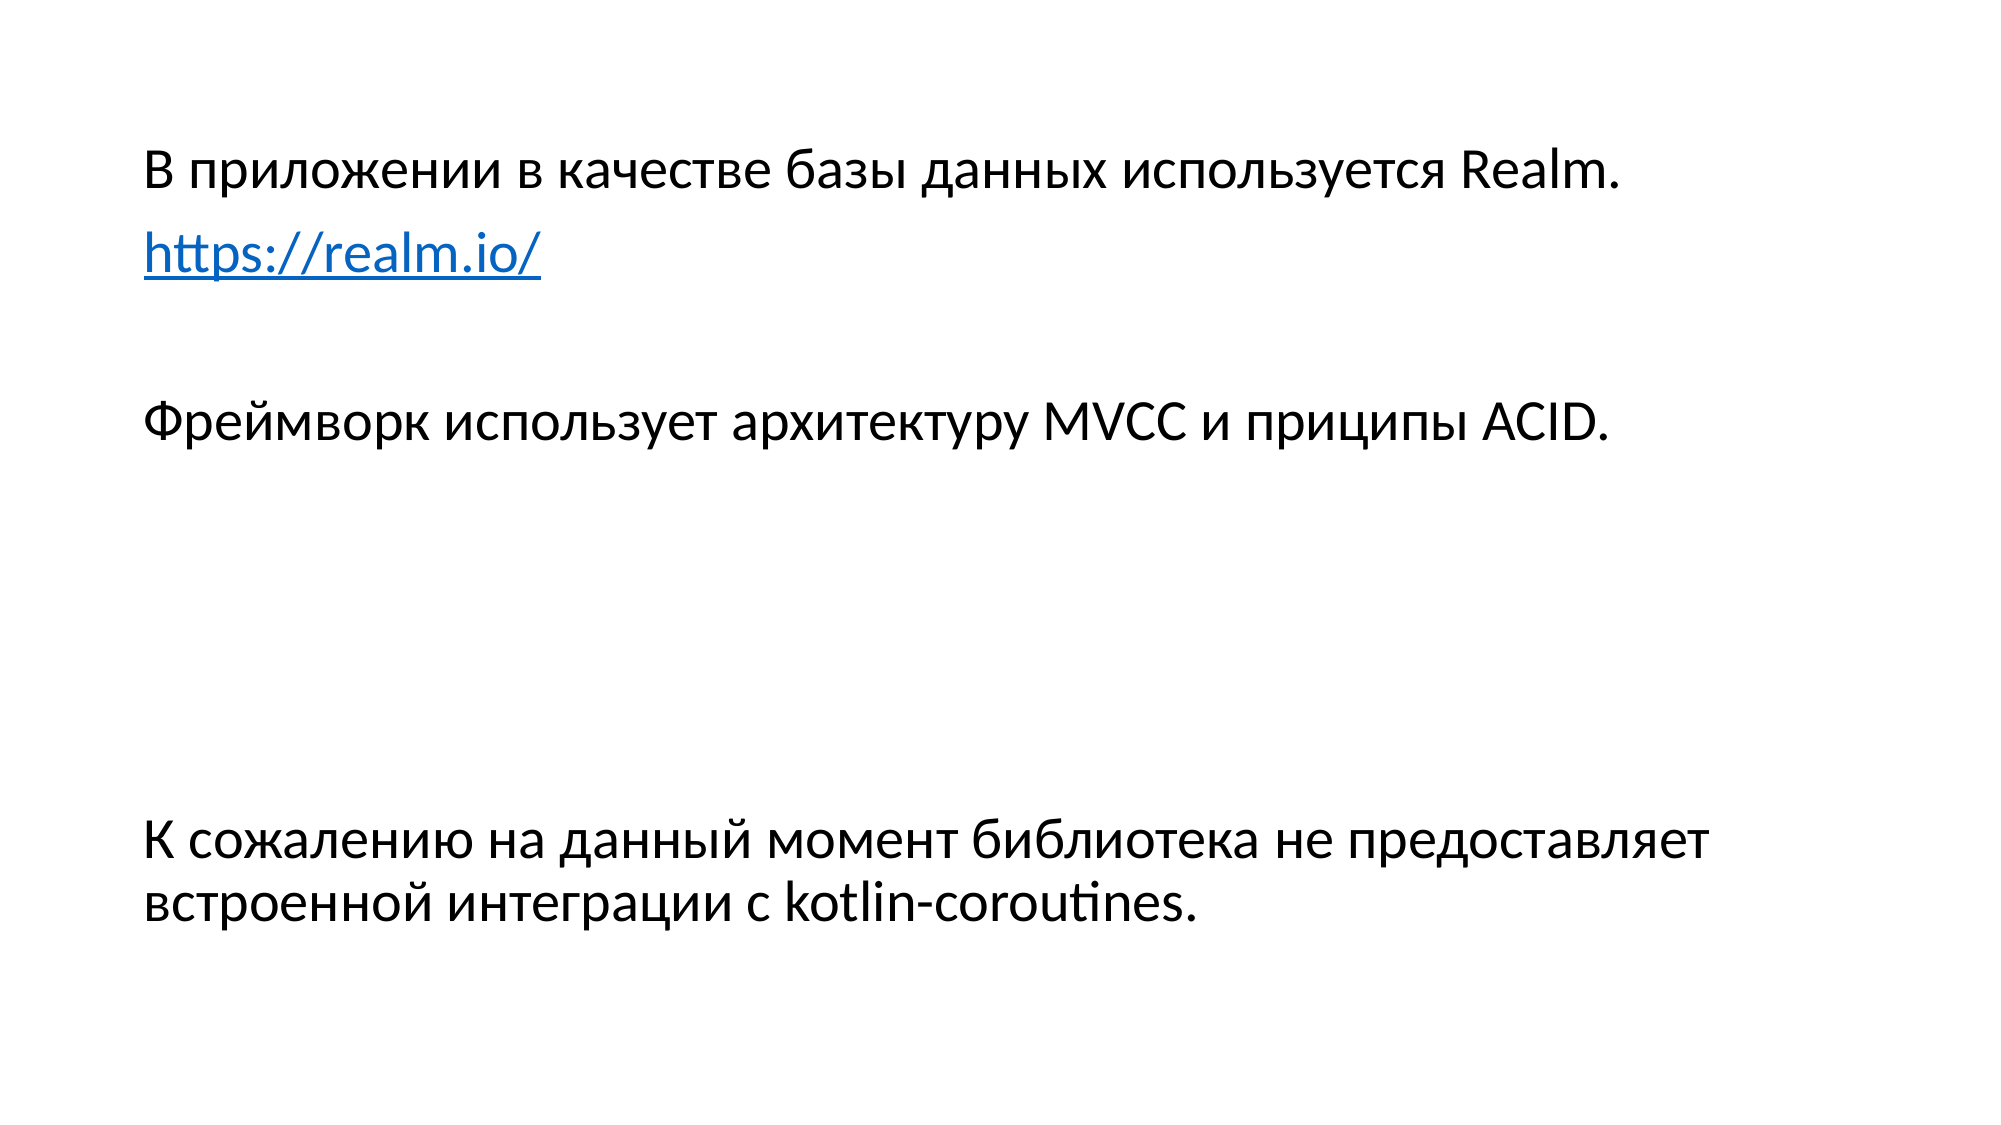

В приложении в качестве базы данных используется Realm.
https://realm.io/

Фреймворк использует архитектуру MVCC и приципы ACID.

К сожалению на данный момент библиотека не предоставляет встроенной интеграции с kotlin-coroutines.